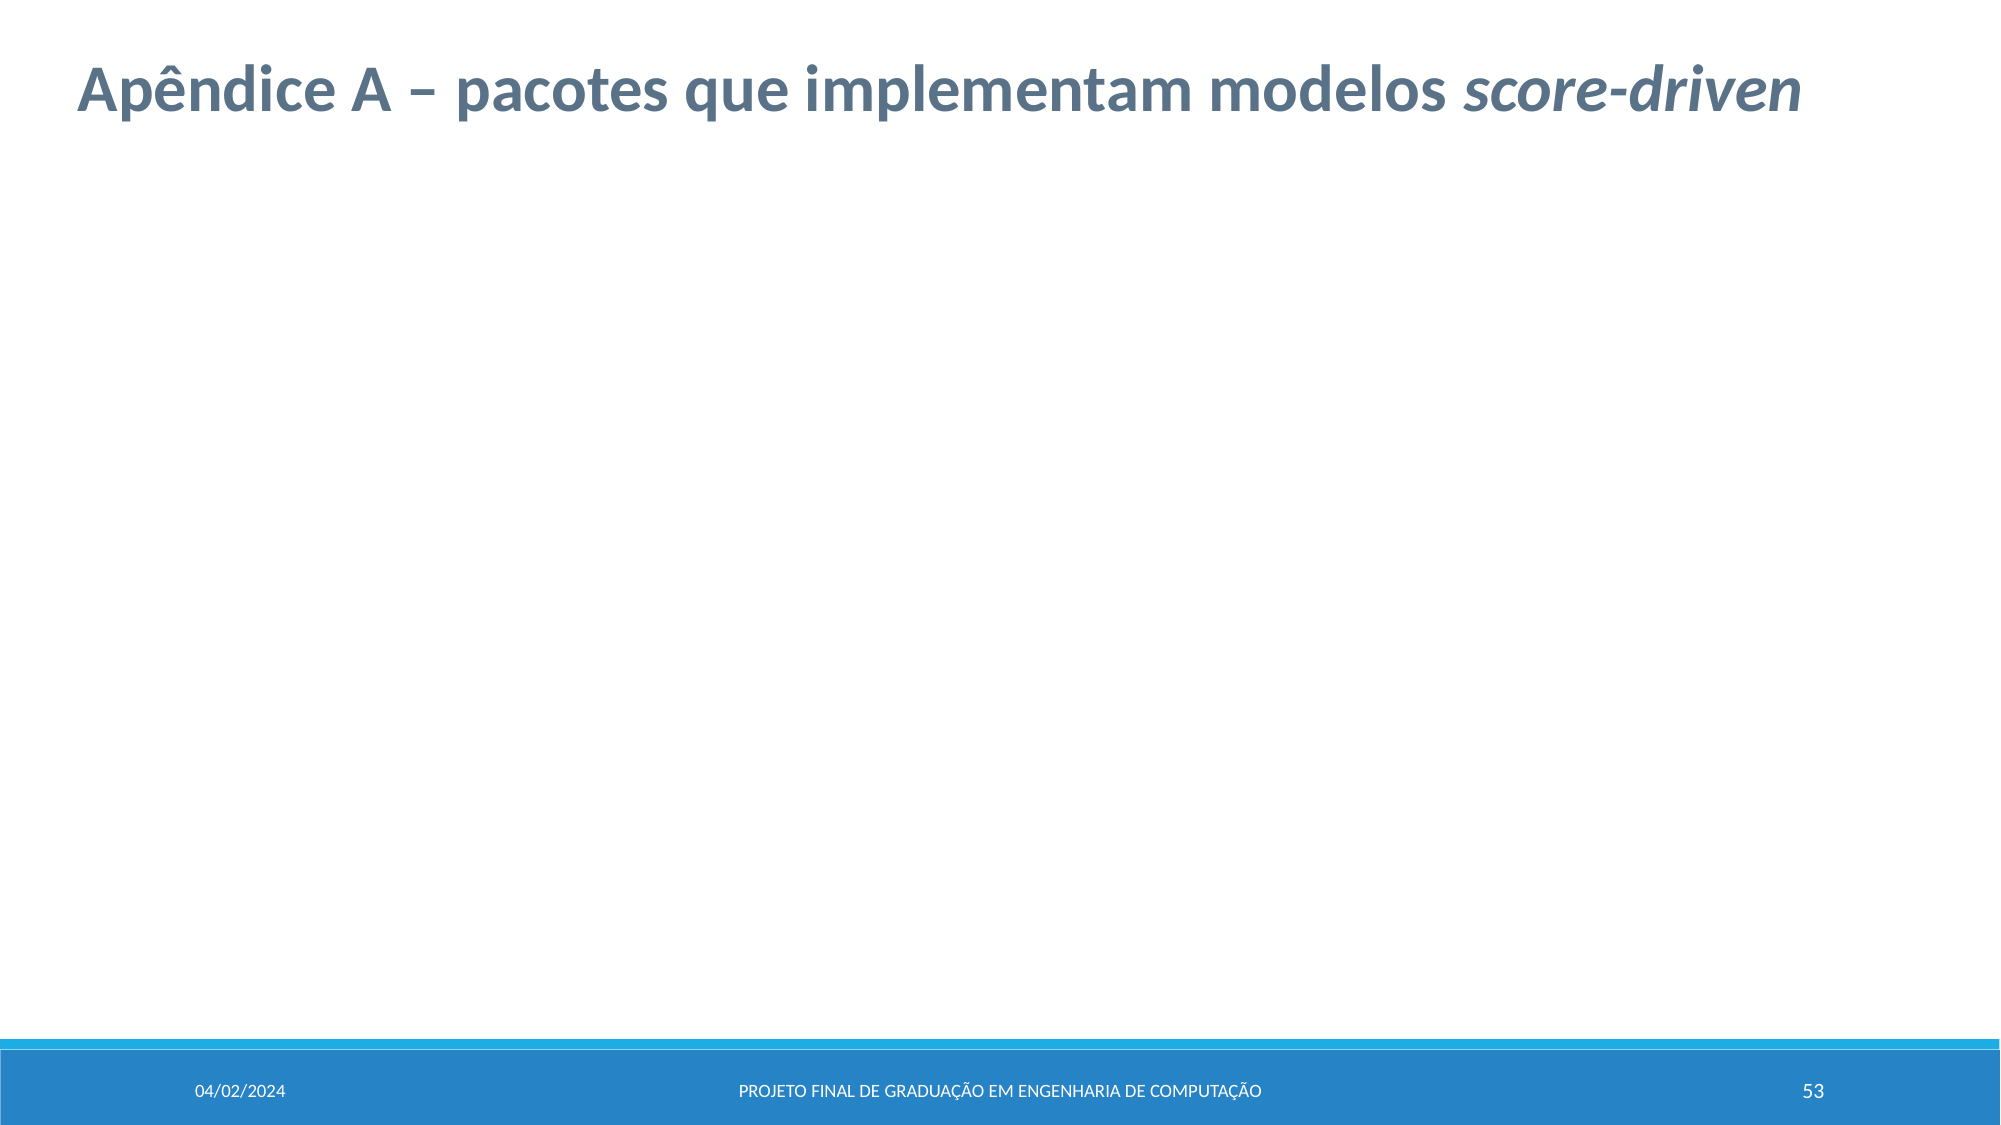

Apêndice A – pacotes que implementam modelos score-driven
04/02/2024
Projeto Final de Graduação em Engenharia de computação
53